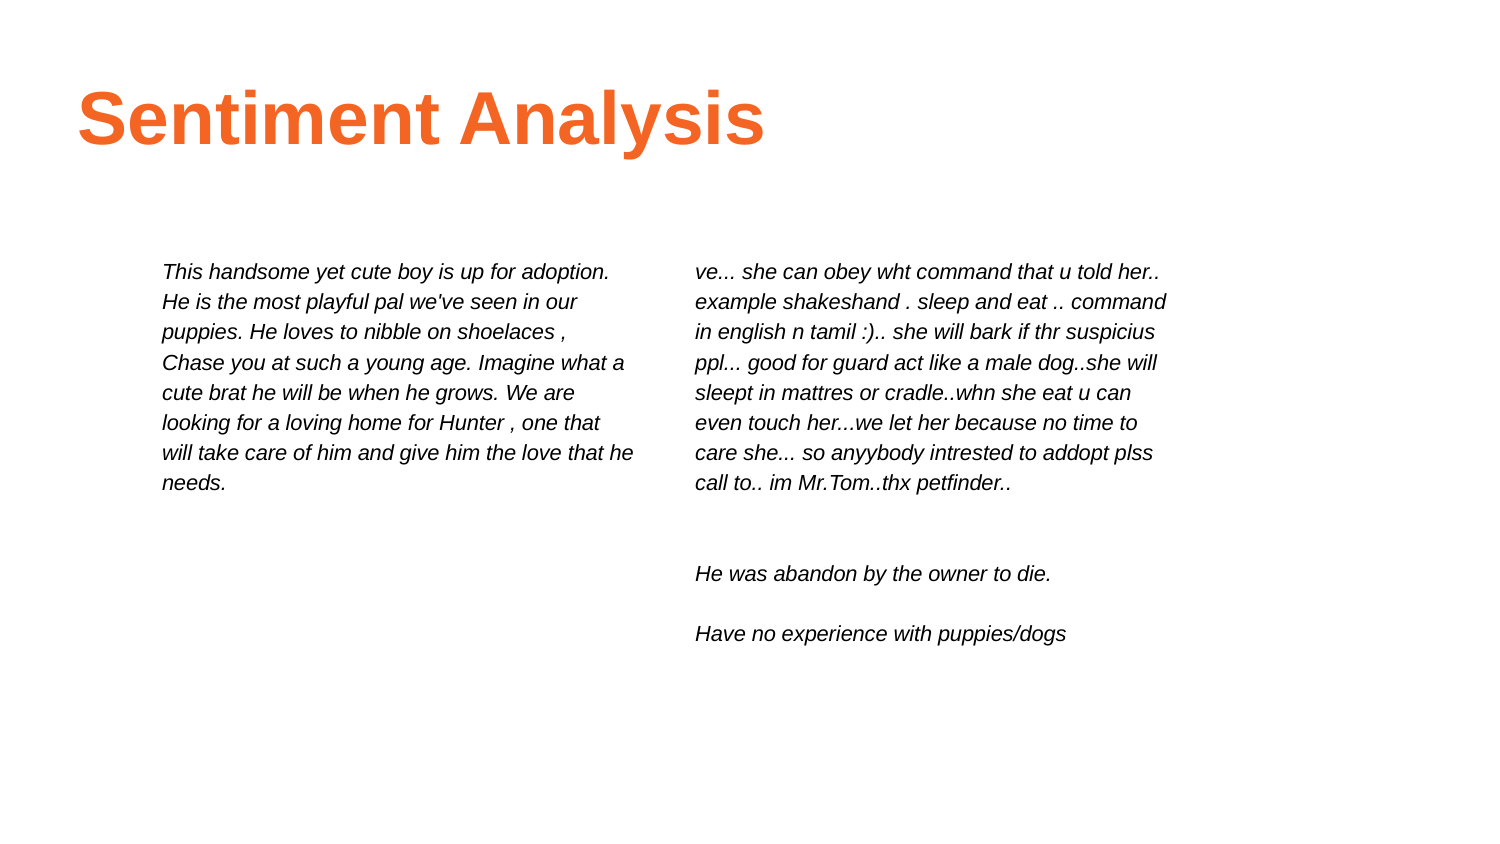

Sentiment Analysis

This handsome yet cute boy is up for adoption. He is the most playful pal we've seen in our puppies. He loves to nibble on shoelaces , Chase you at such a young age. Imagine what a cute brat he will be when he grows. We are looking for a loving home for Hunter , one that will take care of him and give him the love that he needs.

ve... she can obey wht command that u told her.. example shakeshand . sleep and eat .. command in english n tamil :).. she will bark if thr suspicius ppl... good for guard act like a male dog..she will sleept in mattres or cradle..whn she eat u can even touch her...we let her because no time to care she... so anyybody intrested to addopt plss call to.. im Mr.Tom..thx petfinder..

He was abandon by the owner to die.

Have no experience with puppies/dogs